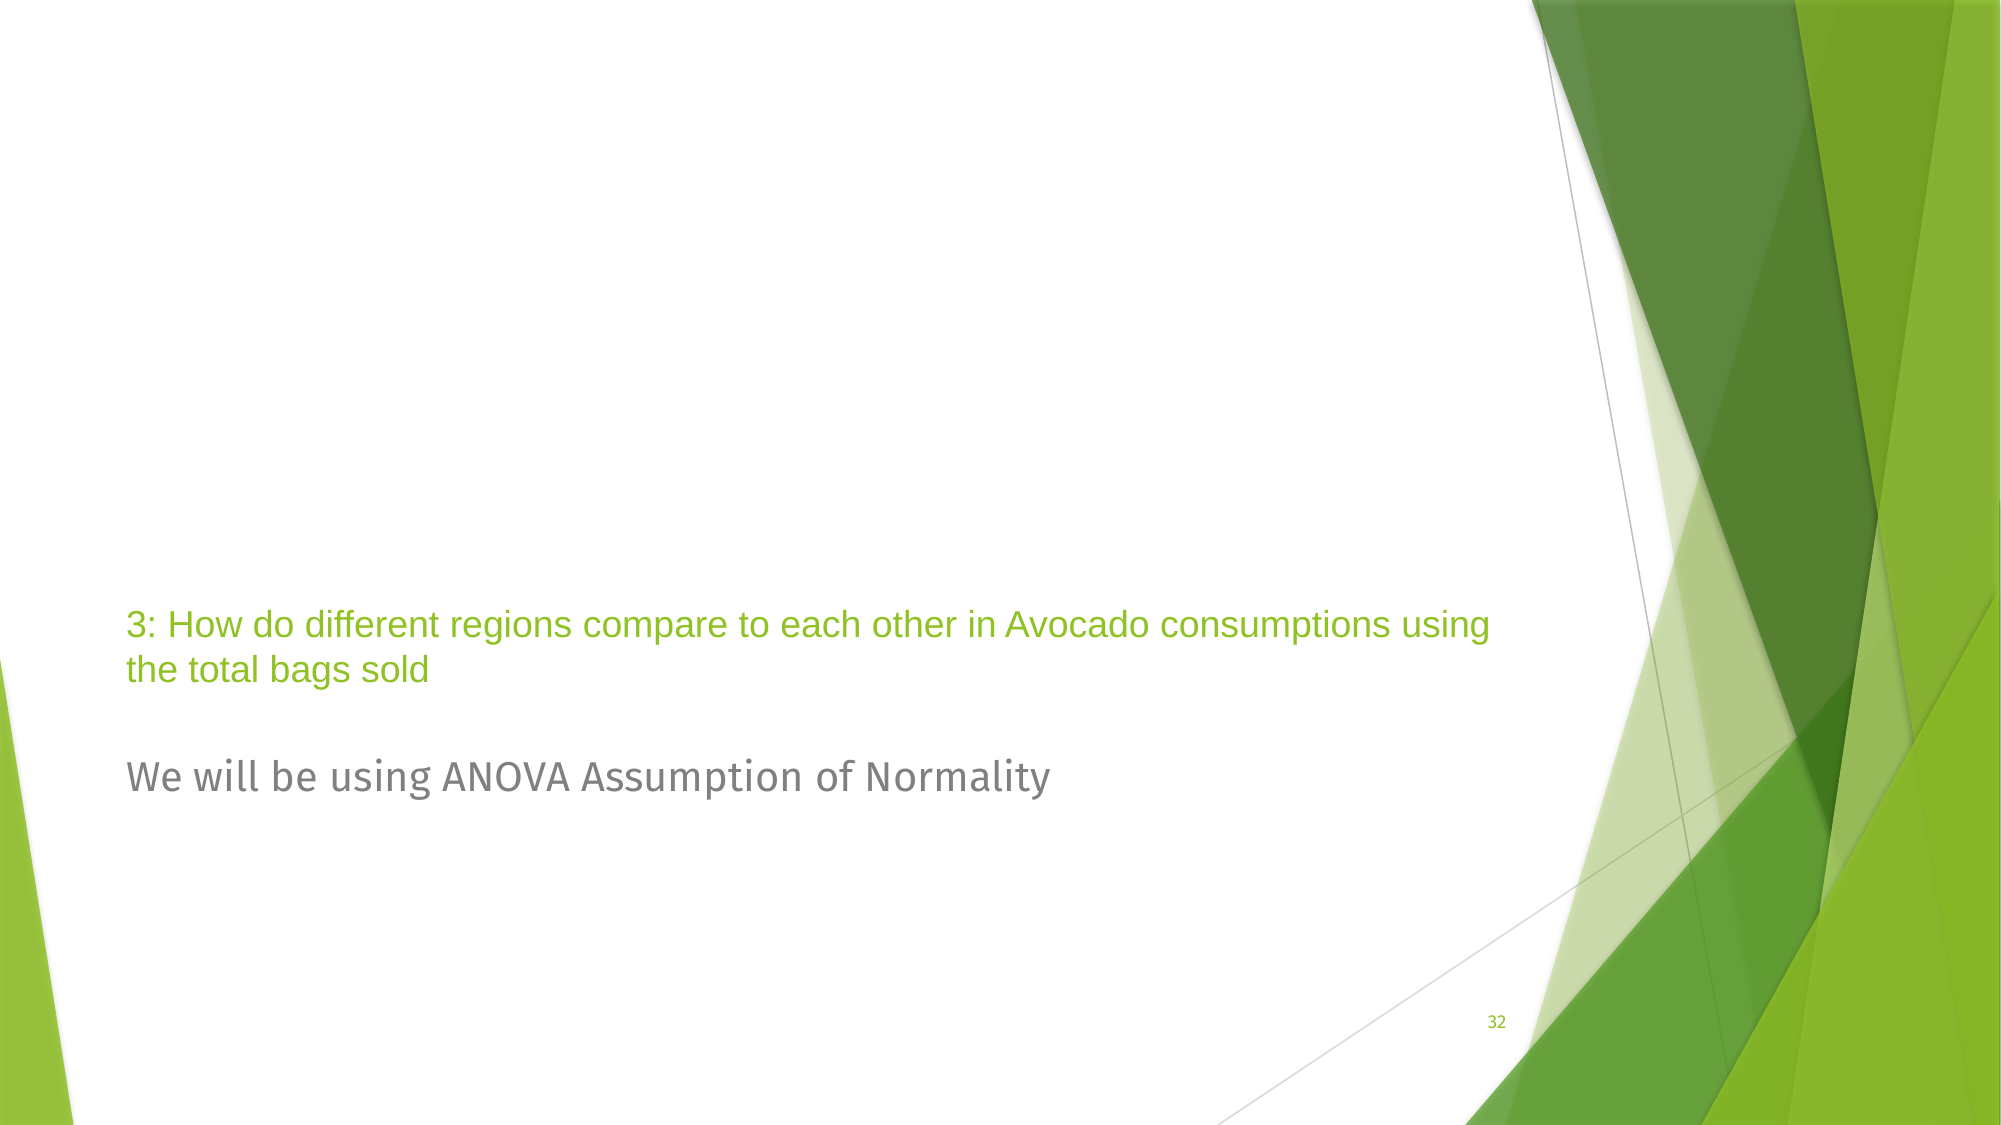

# 3: How do different regions compare to each other in Avocado consumptions using the total bags sold
We will be using ANOVA Assumption of Normality

32